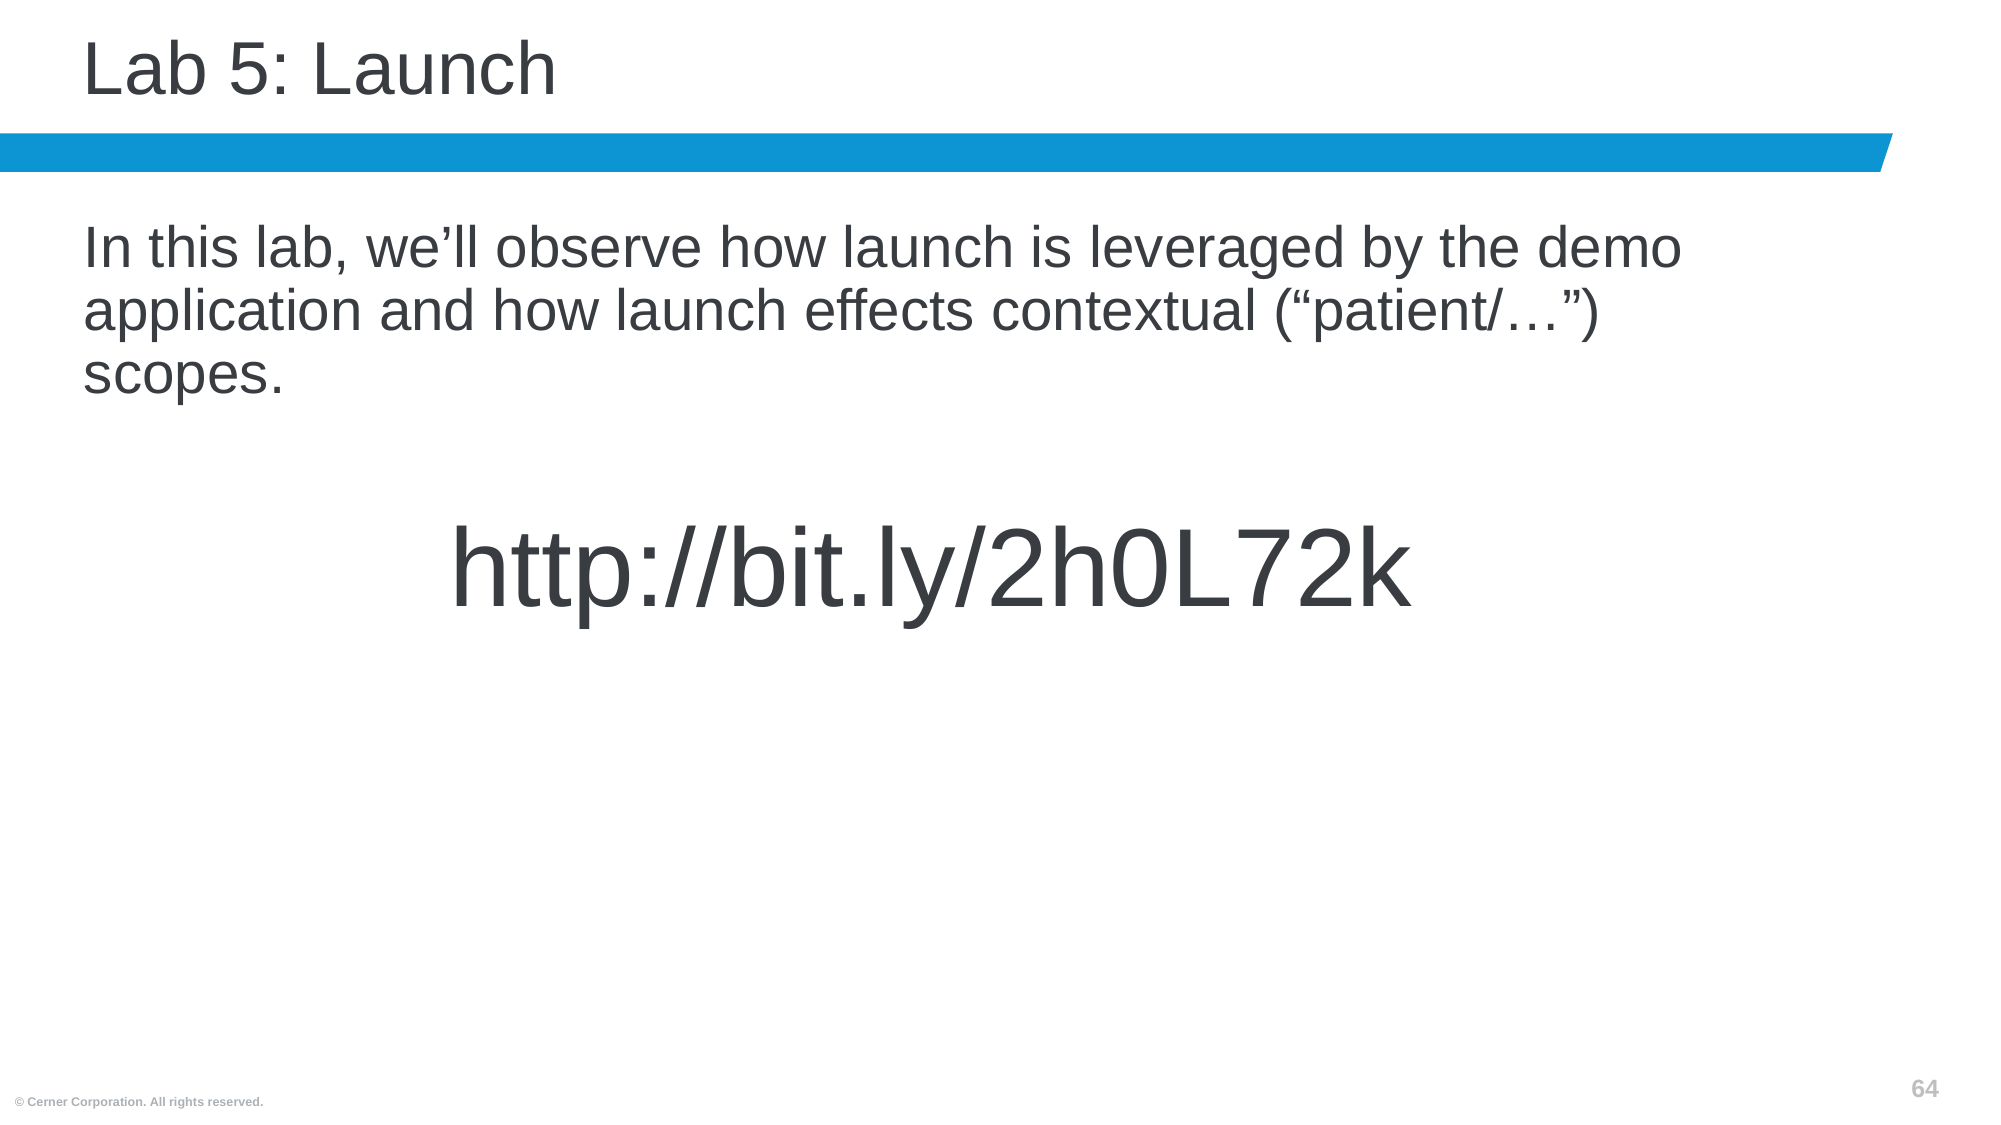

# Lab 5: Launch
In this lab, we’ll observe how launch is leveraged by the demo application and how launch effects contextual (“patient/…”) scopes.

http://bit.ly/2h0L72k